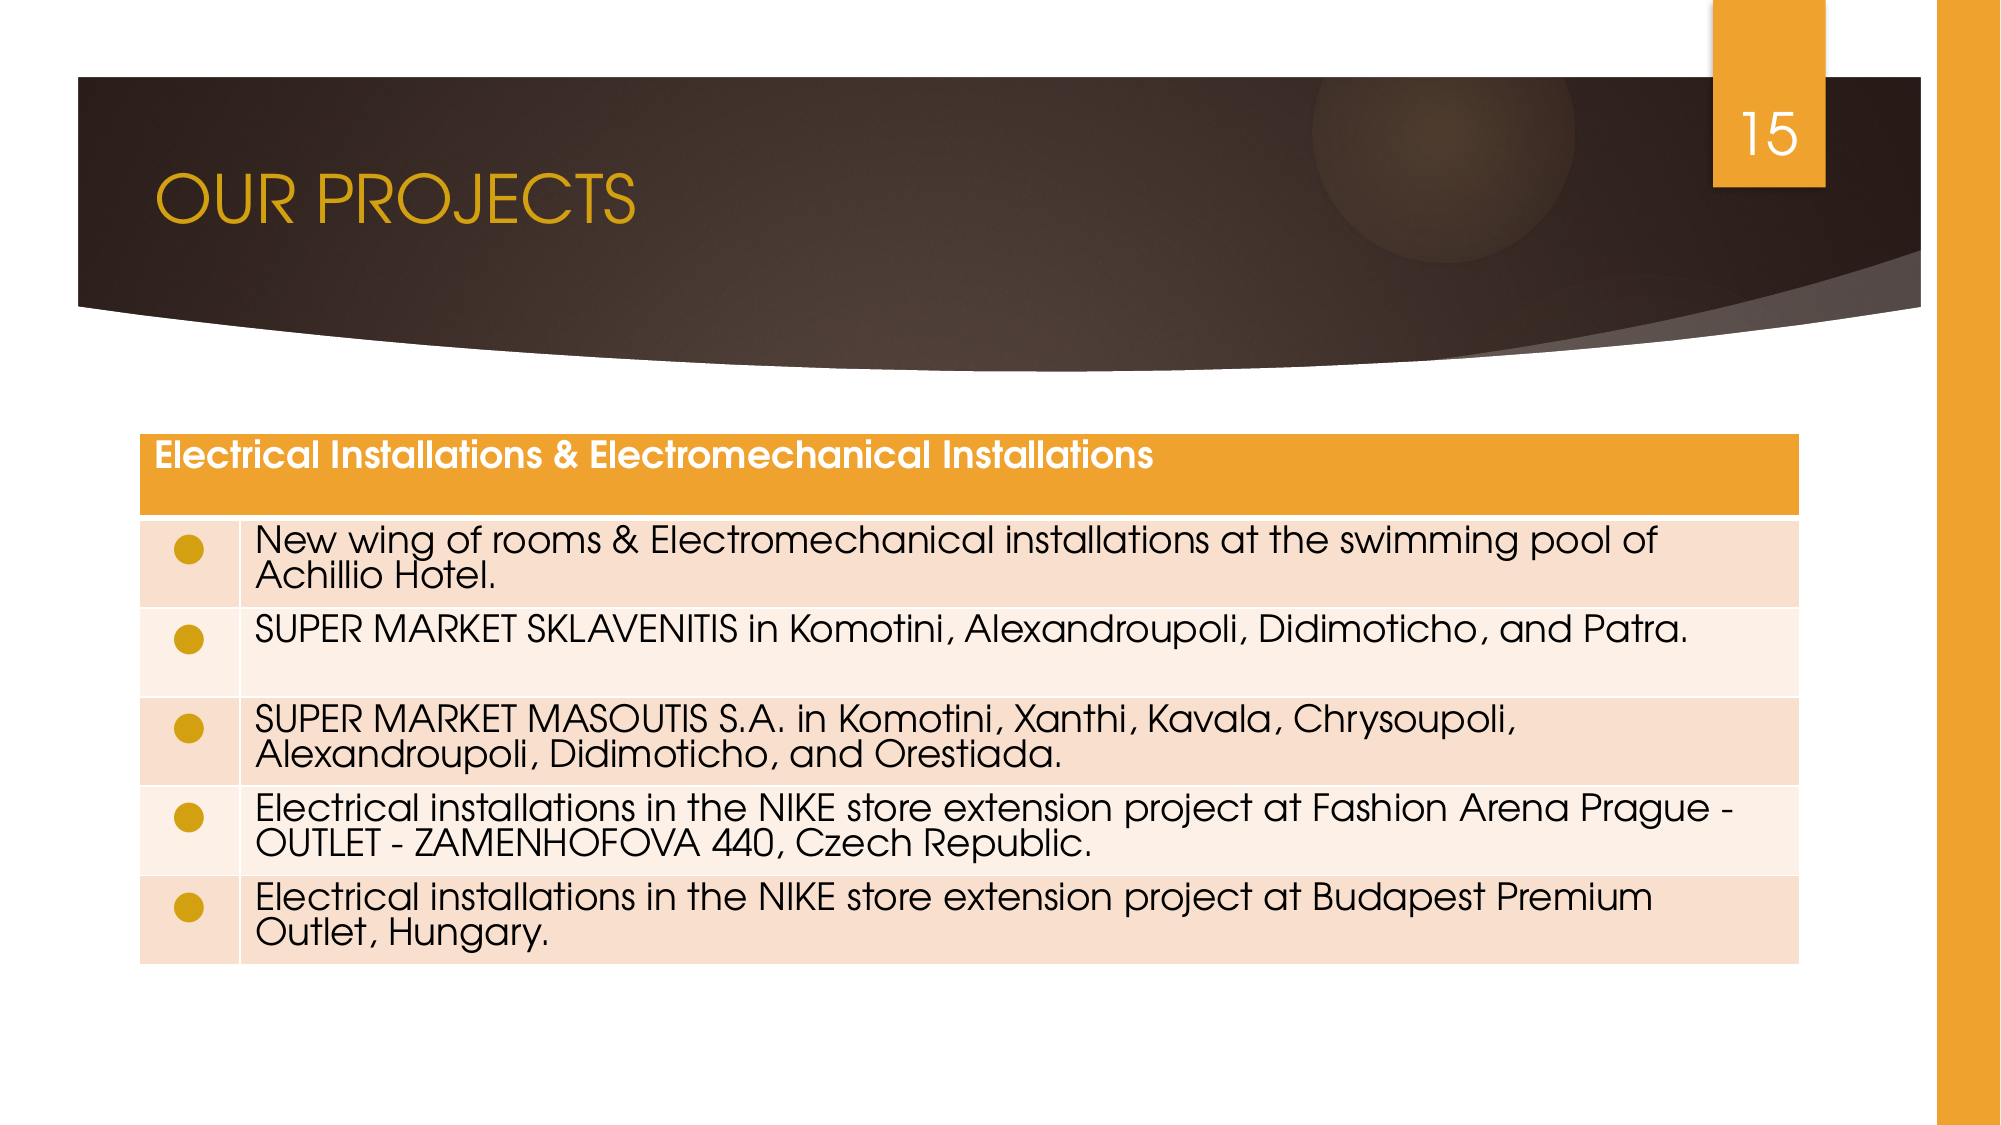

# OUR PROJECTS
15
| Electrical Installations & Electromechanical Installations |  |
| --- | --- |
| ● | New wing of rooms & Electromechanical installations at the swimming pool of Achillio Hotel. |
| ● | SUPER MARKET SKLAVENITIS in Komotini, Alexandroupoli, Didimoticho, and Patra. |
| ● | SUPER MARKET MASOUTIS S.A. in Komotini, Xanthi, Kavala, Chrysoupoli, Alexandroupoli, Didimoticho, and Orestiada. |
| ● | Electrical installations in the NIKE store extension project at Fashion Arena Prague - OUTLET - ZAMENHOFOVA 440, Czech Republic. |
| ● | Electrical installations in the NIKE store extension project at Budapest Premium Outlet, Hungary. |